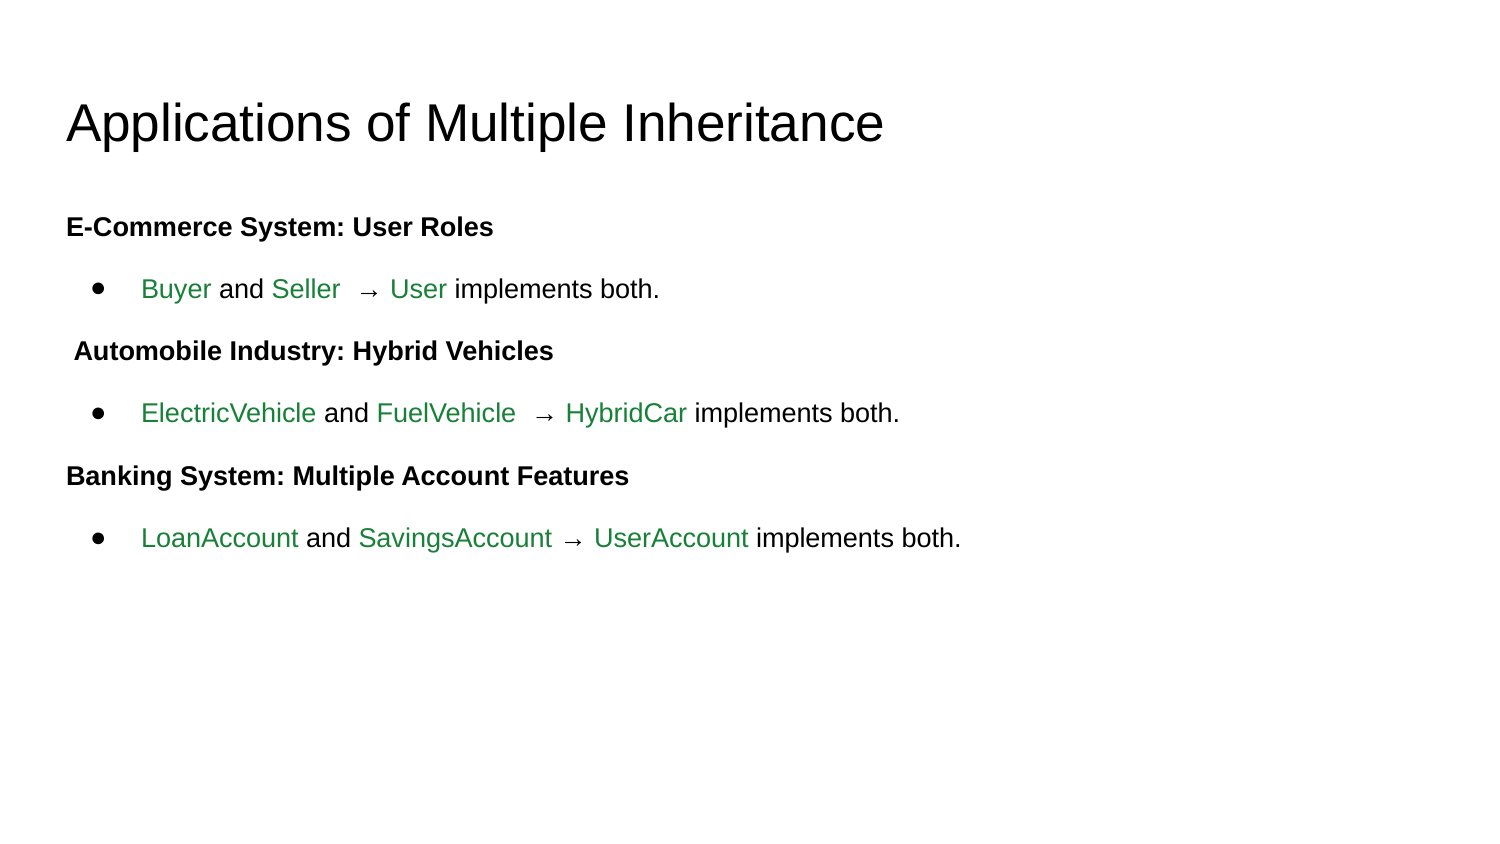

# Applications of Multiple Inheritance
E-Commerce System: User Roles
Buyer and Seller  → User implements both.
 Automobile Industry: Hybrid Vehicles
ElectricVehicle and FuelVehicle  → HybridCar implements both.
Banking System: Multiple Account Features
LoanAccount and SavingsAccount → UserAccount implements both.